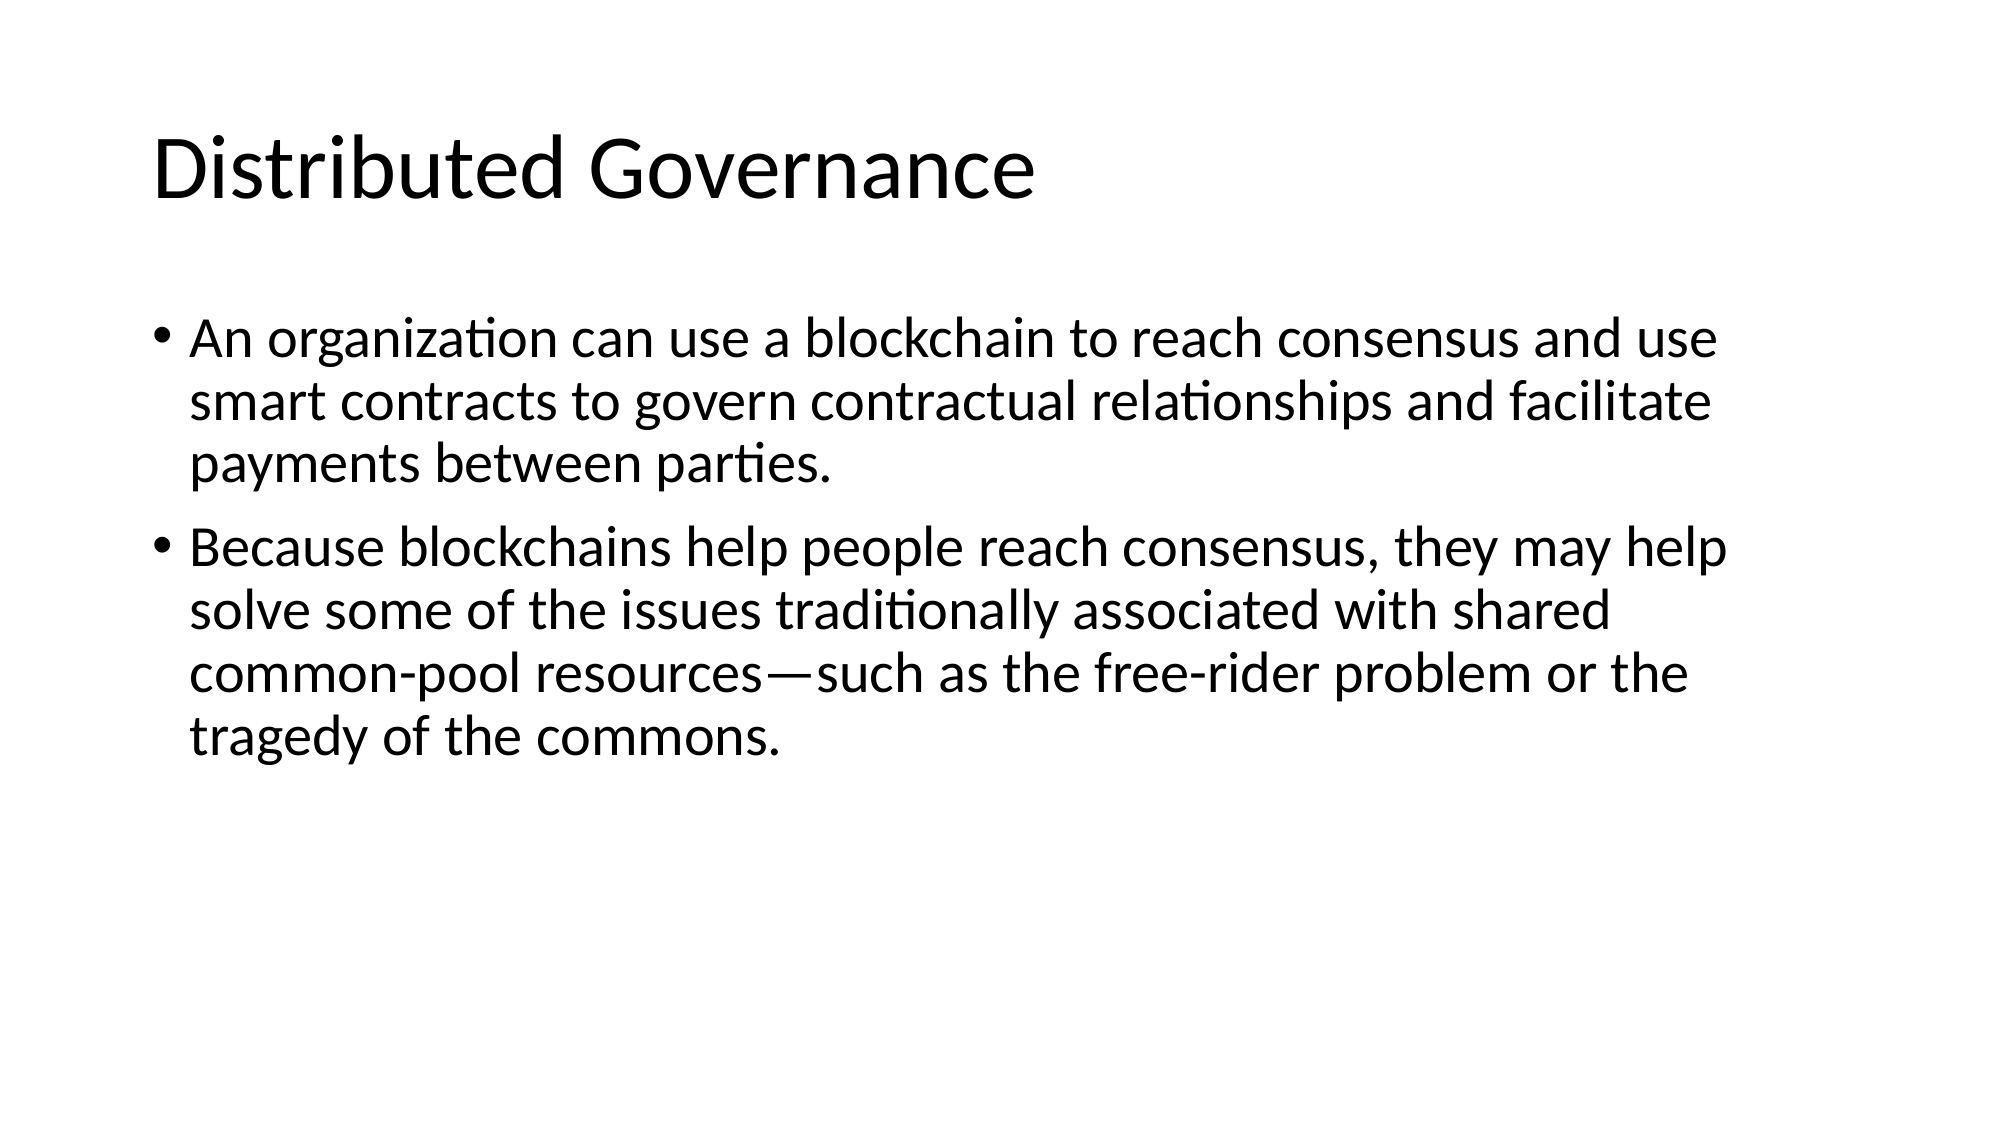

# Distributed Governance
An organization can use a blockchain to reach consensus and use smart contracts to govern contractual relationships and facilitate payments between parties.
Because blockchains help people reach consensus, they may help solve some of the issues traditionally associated with shared common-pool resources—such as the free-rider problem or the tragedy of the commons.